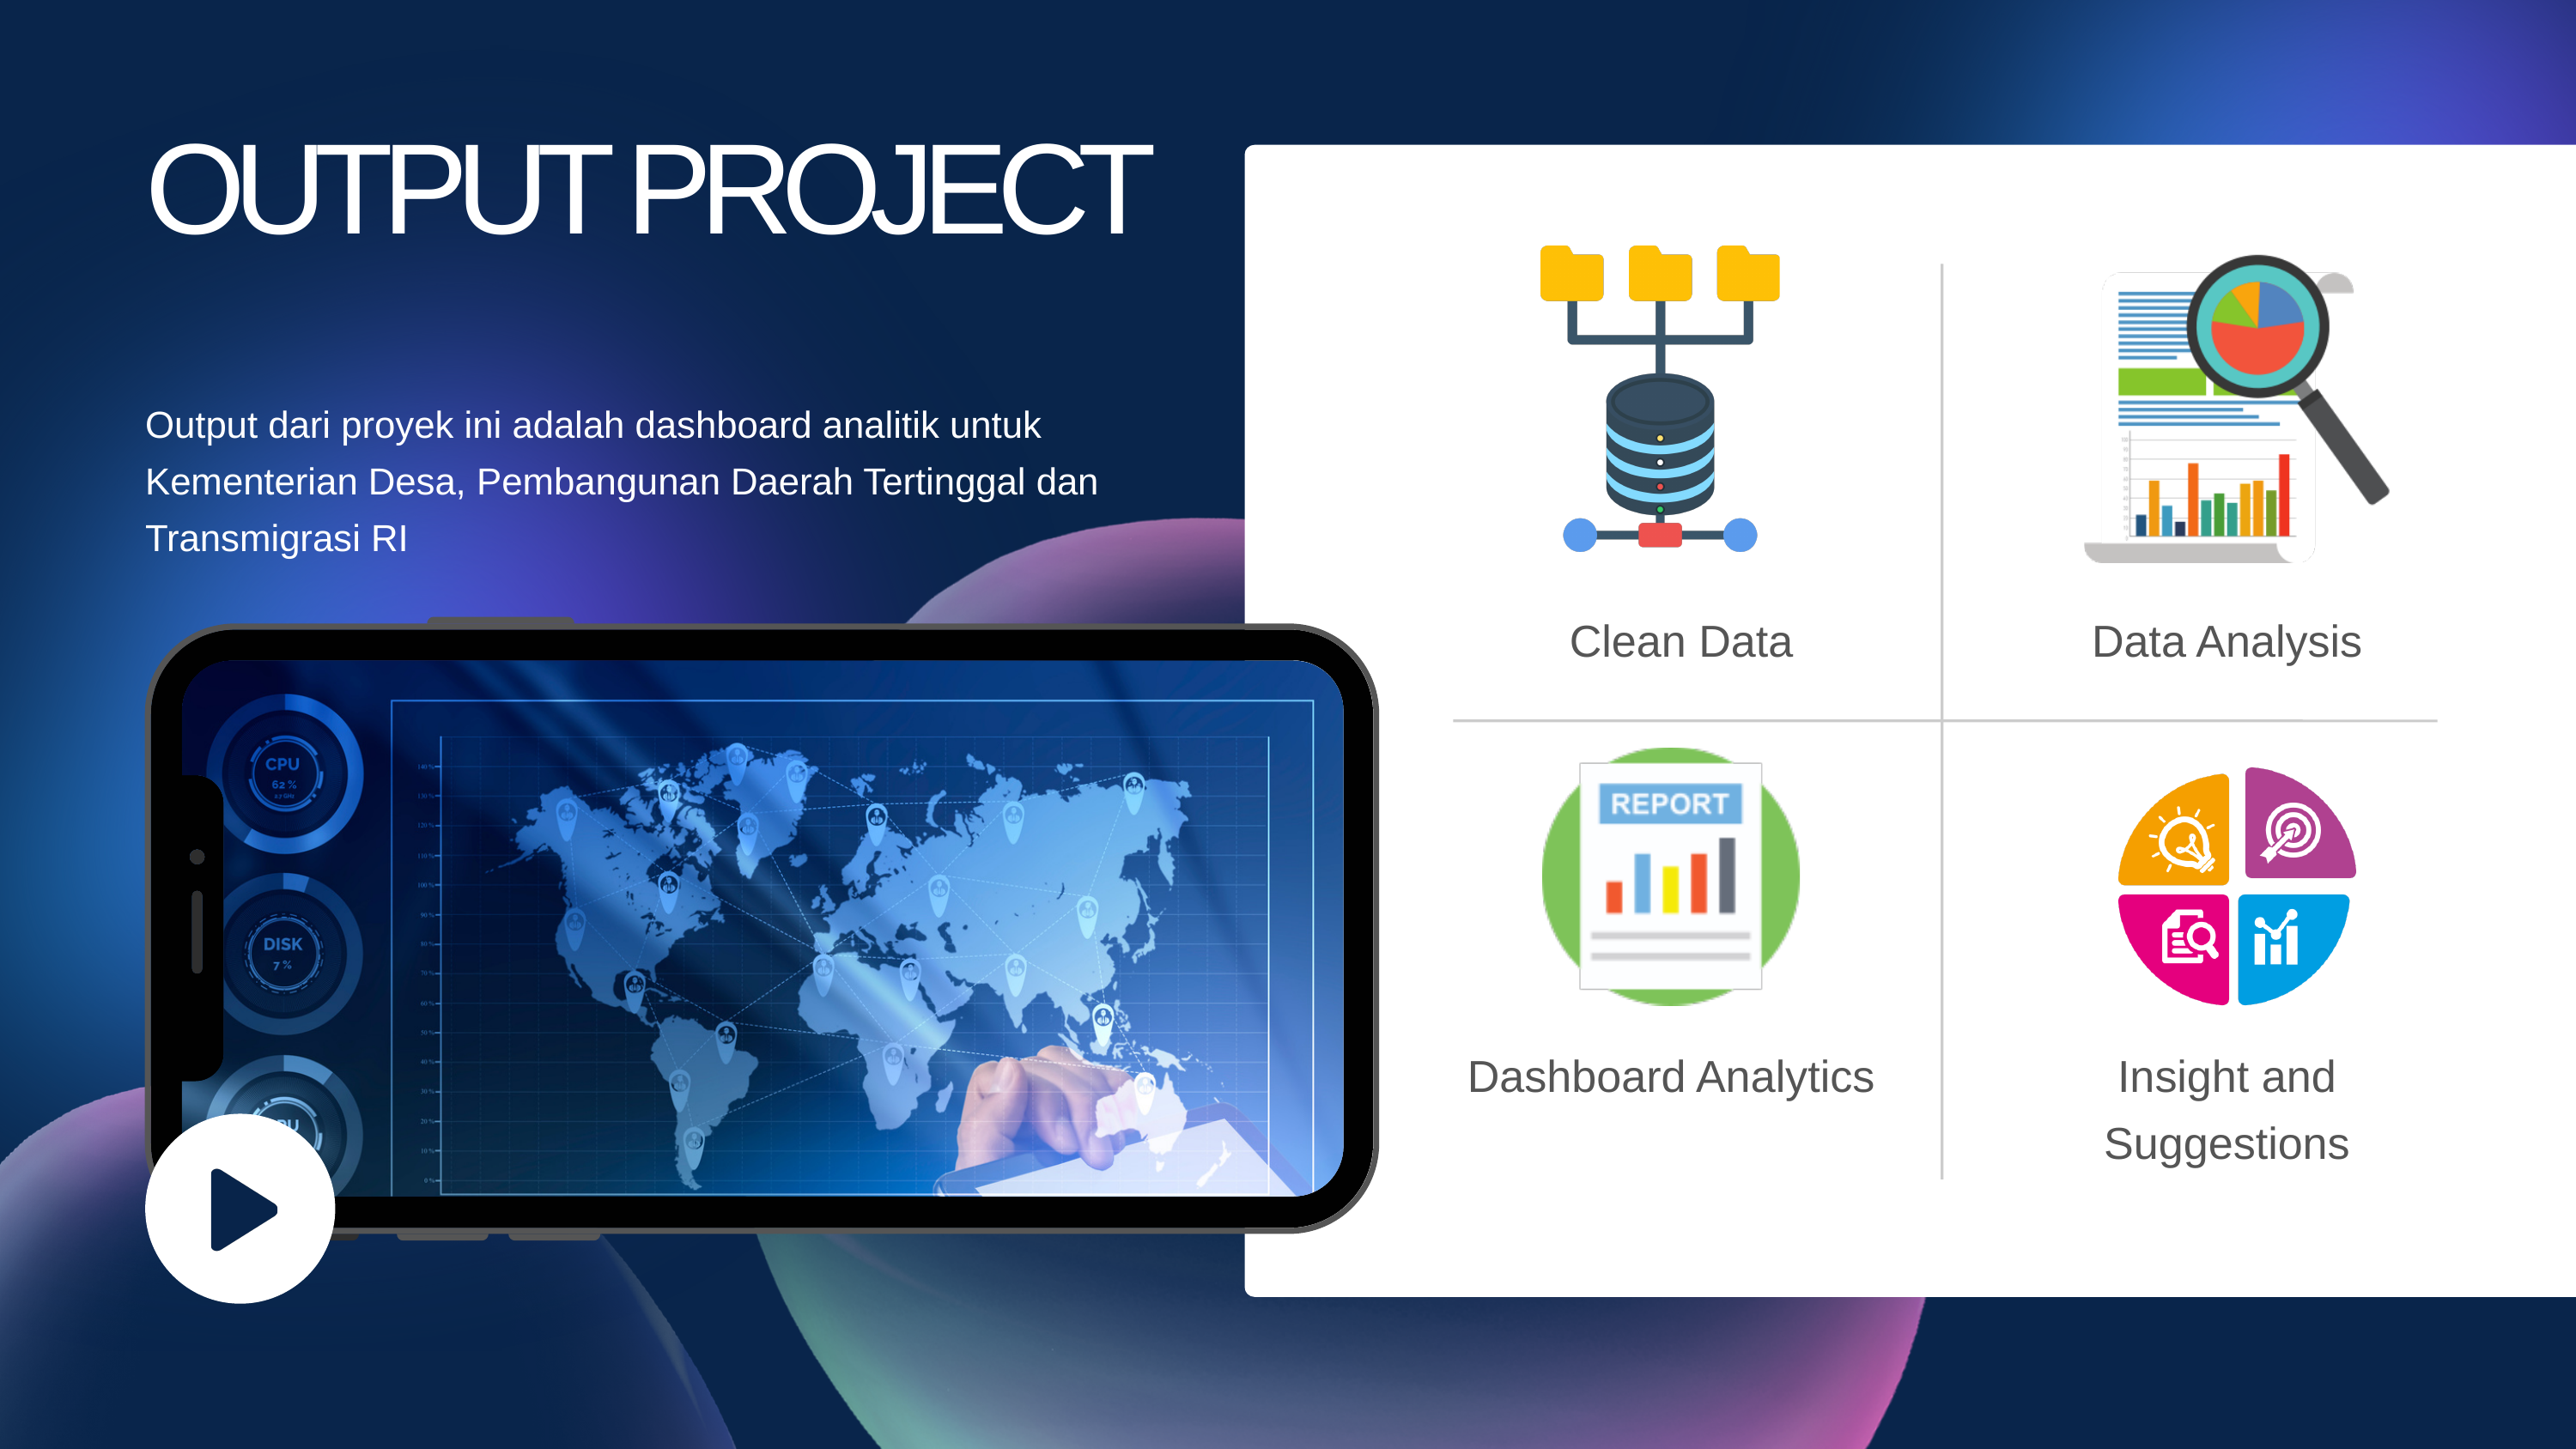

OUTPUT PROJECT

Output dari proyek ini adalah dashboard analitik untuk Kementerian Desa, Pembangunan Daerah Tertinggal dan Transmigrasi RI

Clean Data
Data Analysis

Dashboard Analytics
Insight and Suggestions